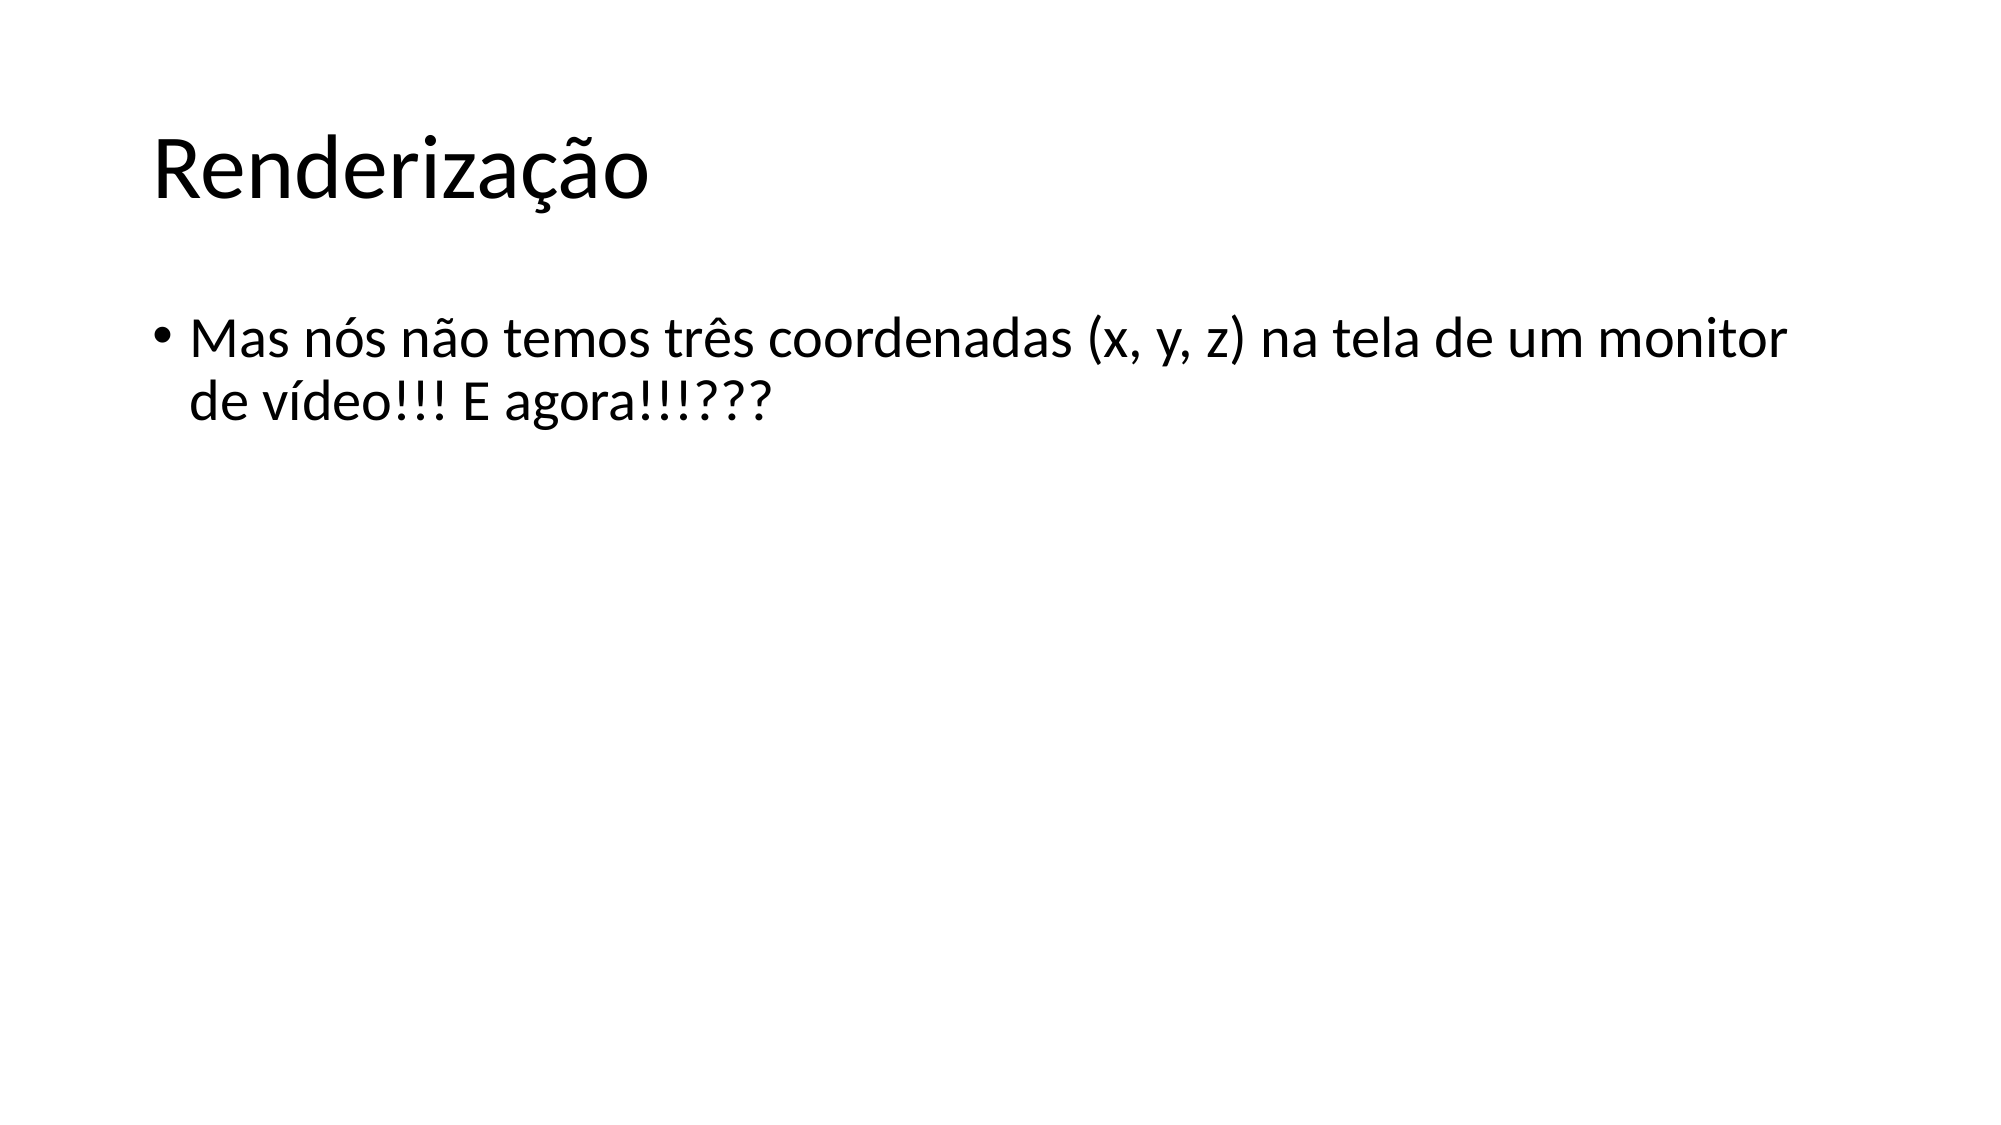

# Renderização
Mas nós não temos três coordenadas (x, y, z) na tela de um monitor de vídeo!!! E agora!!!???